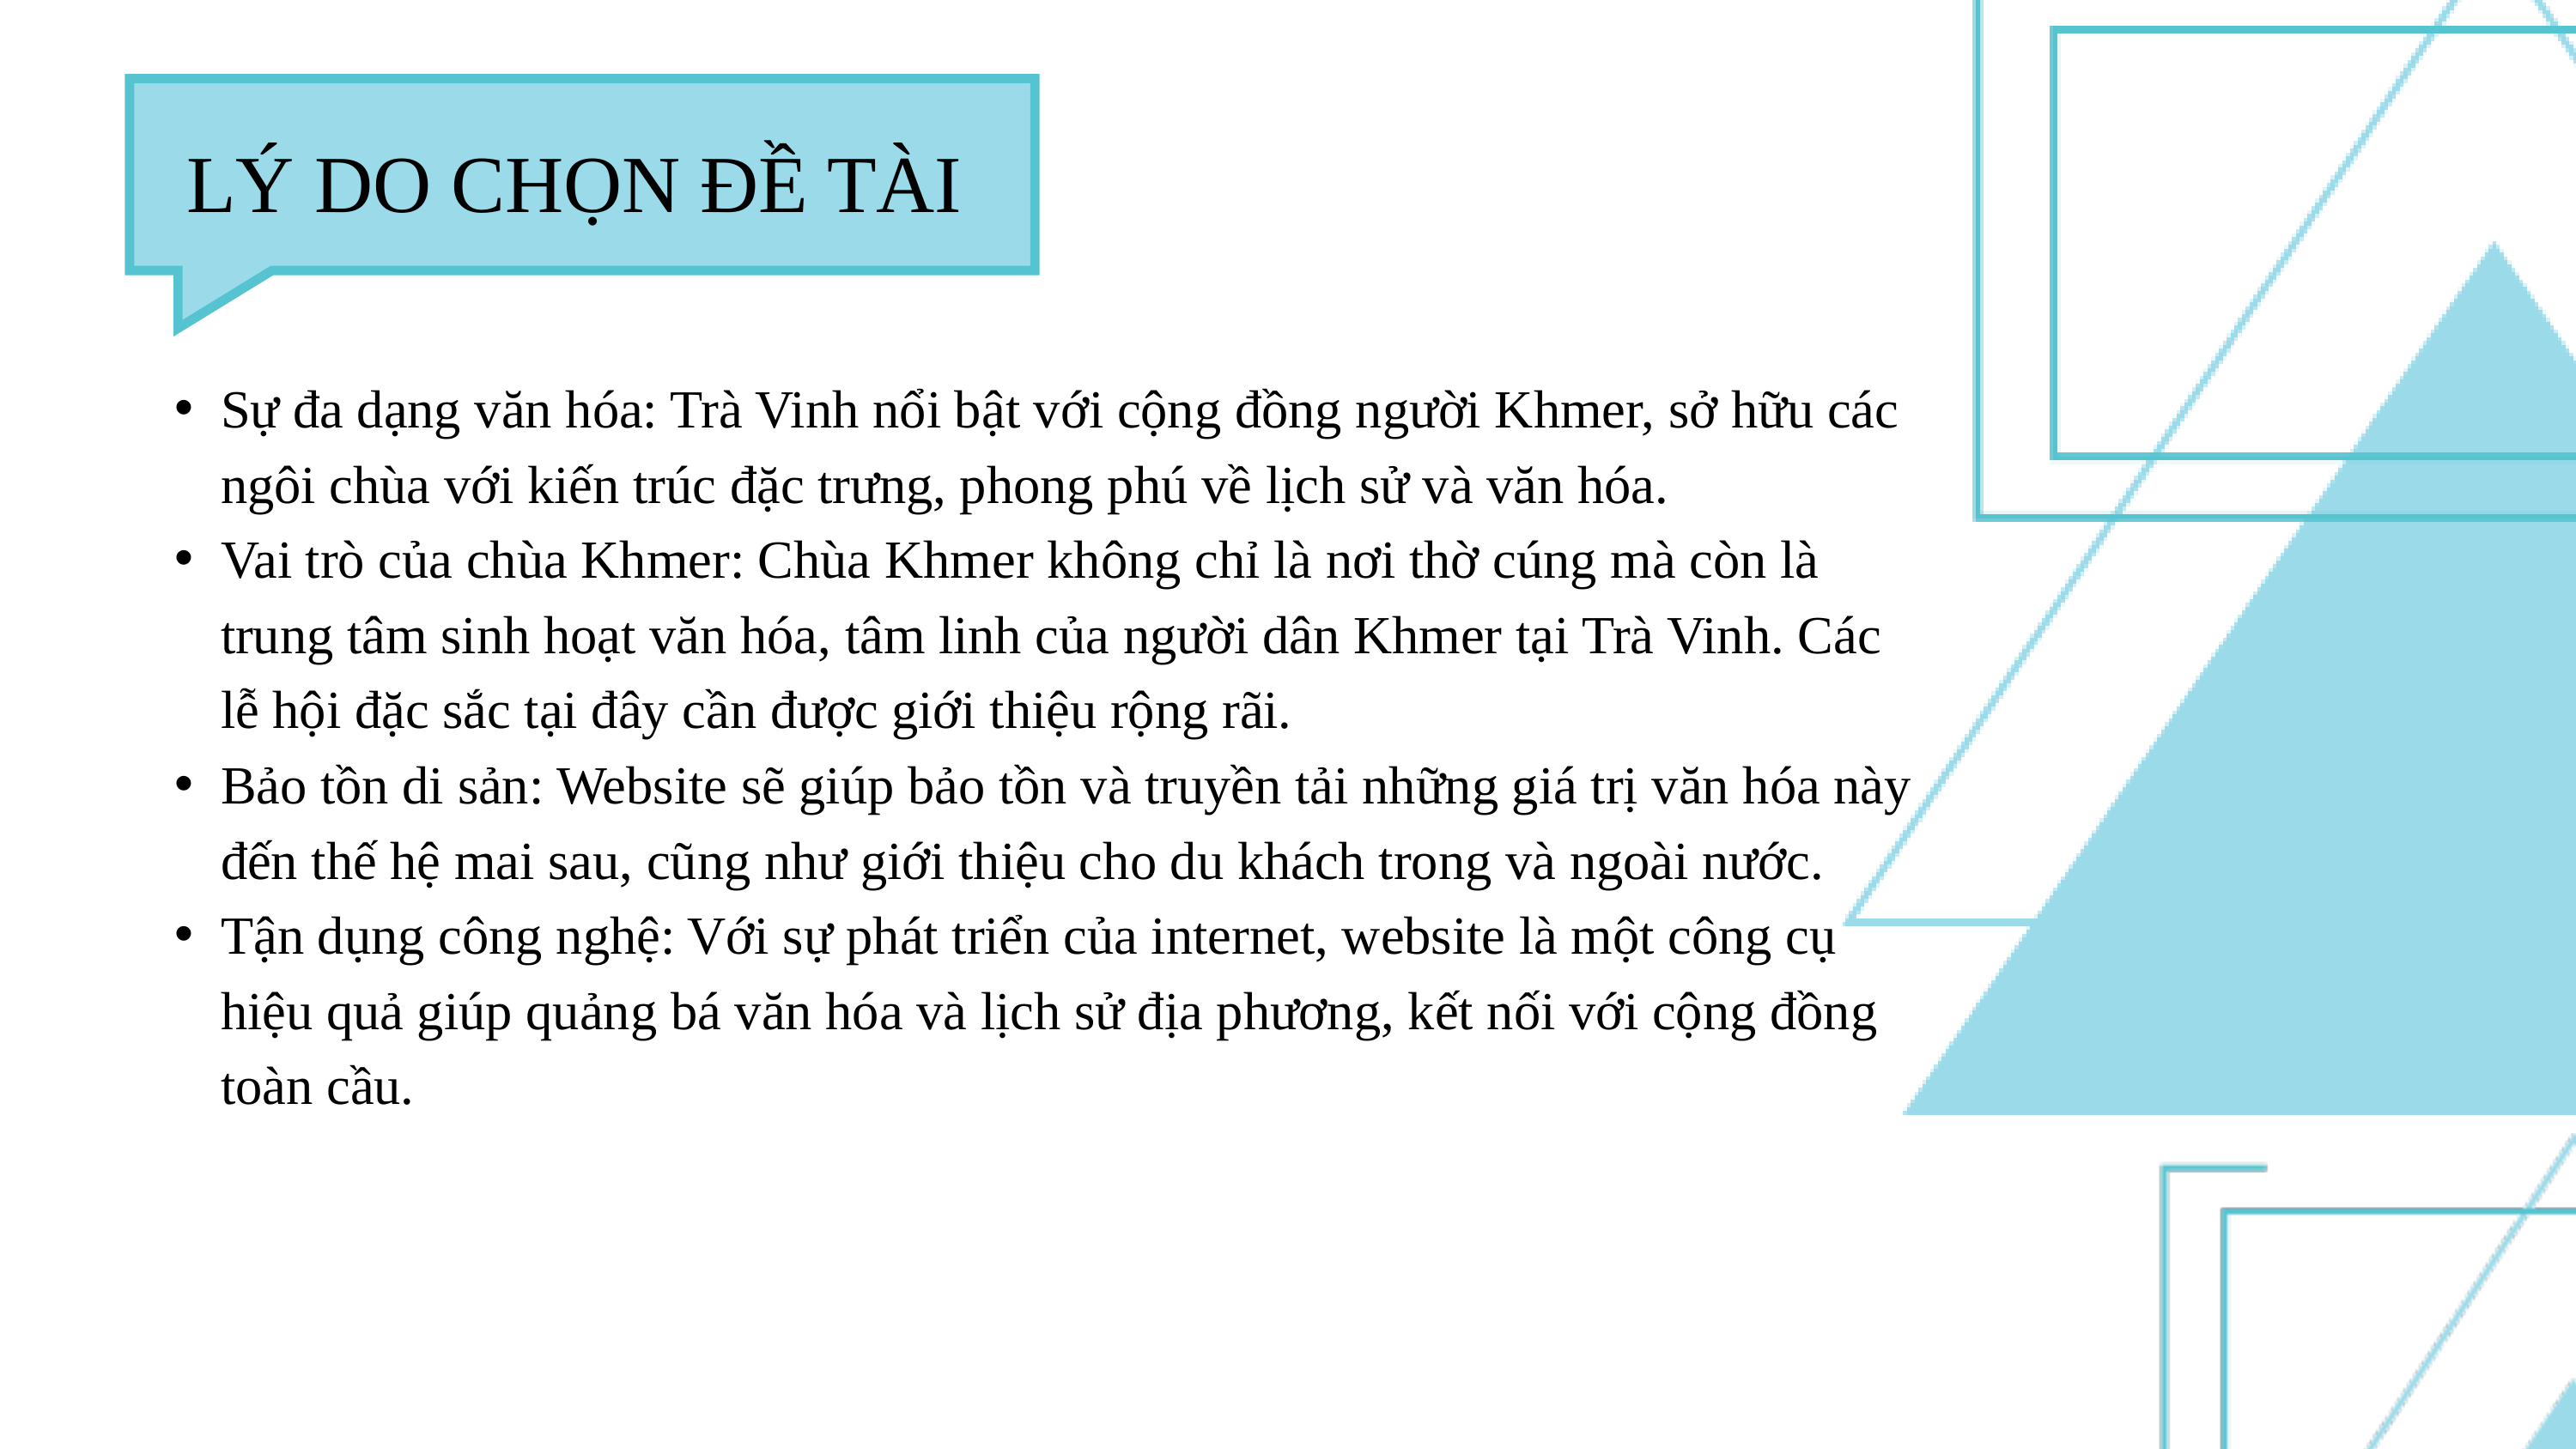

LÝ DO CHỌN ĐỀ TÀI
Sự đa dạng văn hóa: Trà Vinh nổi bật với cộng đồng người Khmer, sở hữu các ngôi chùa với kiến trúc đặc trưng, phong phú về lịch sử và văn hóa.
Vai trò của chùa Khmer: Chùa Khmer không chỉ là nơi thờ cúng mà còn là trung tâm sinh hoạt văn hóa, tâm linh của người dân Khmer tại Trà Vinh. Các lễ hội đặc sắc tại đây cần được giới thiệu rộng rãi.
Bảo tồn di sản: Website sẽ giúp bảo tồn và truyền tải những giá trị văn hóa này đến thế hệ mai sau, cũng như giới thiệu cho du khách trong và ngoài nước.
Tận dụng công nghệ: Với sự phát triển của internet, website là một công cụ hiệu quả giúp quảng bá văn hóa và lịch sử địa phương, kết nối với cộng đồng toàn cầu.